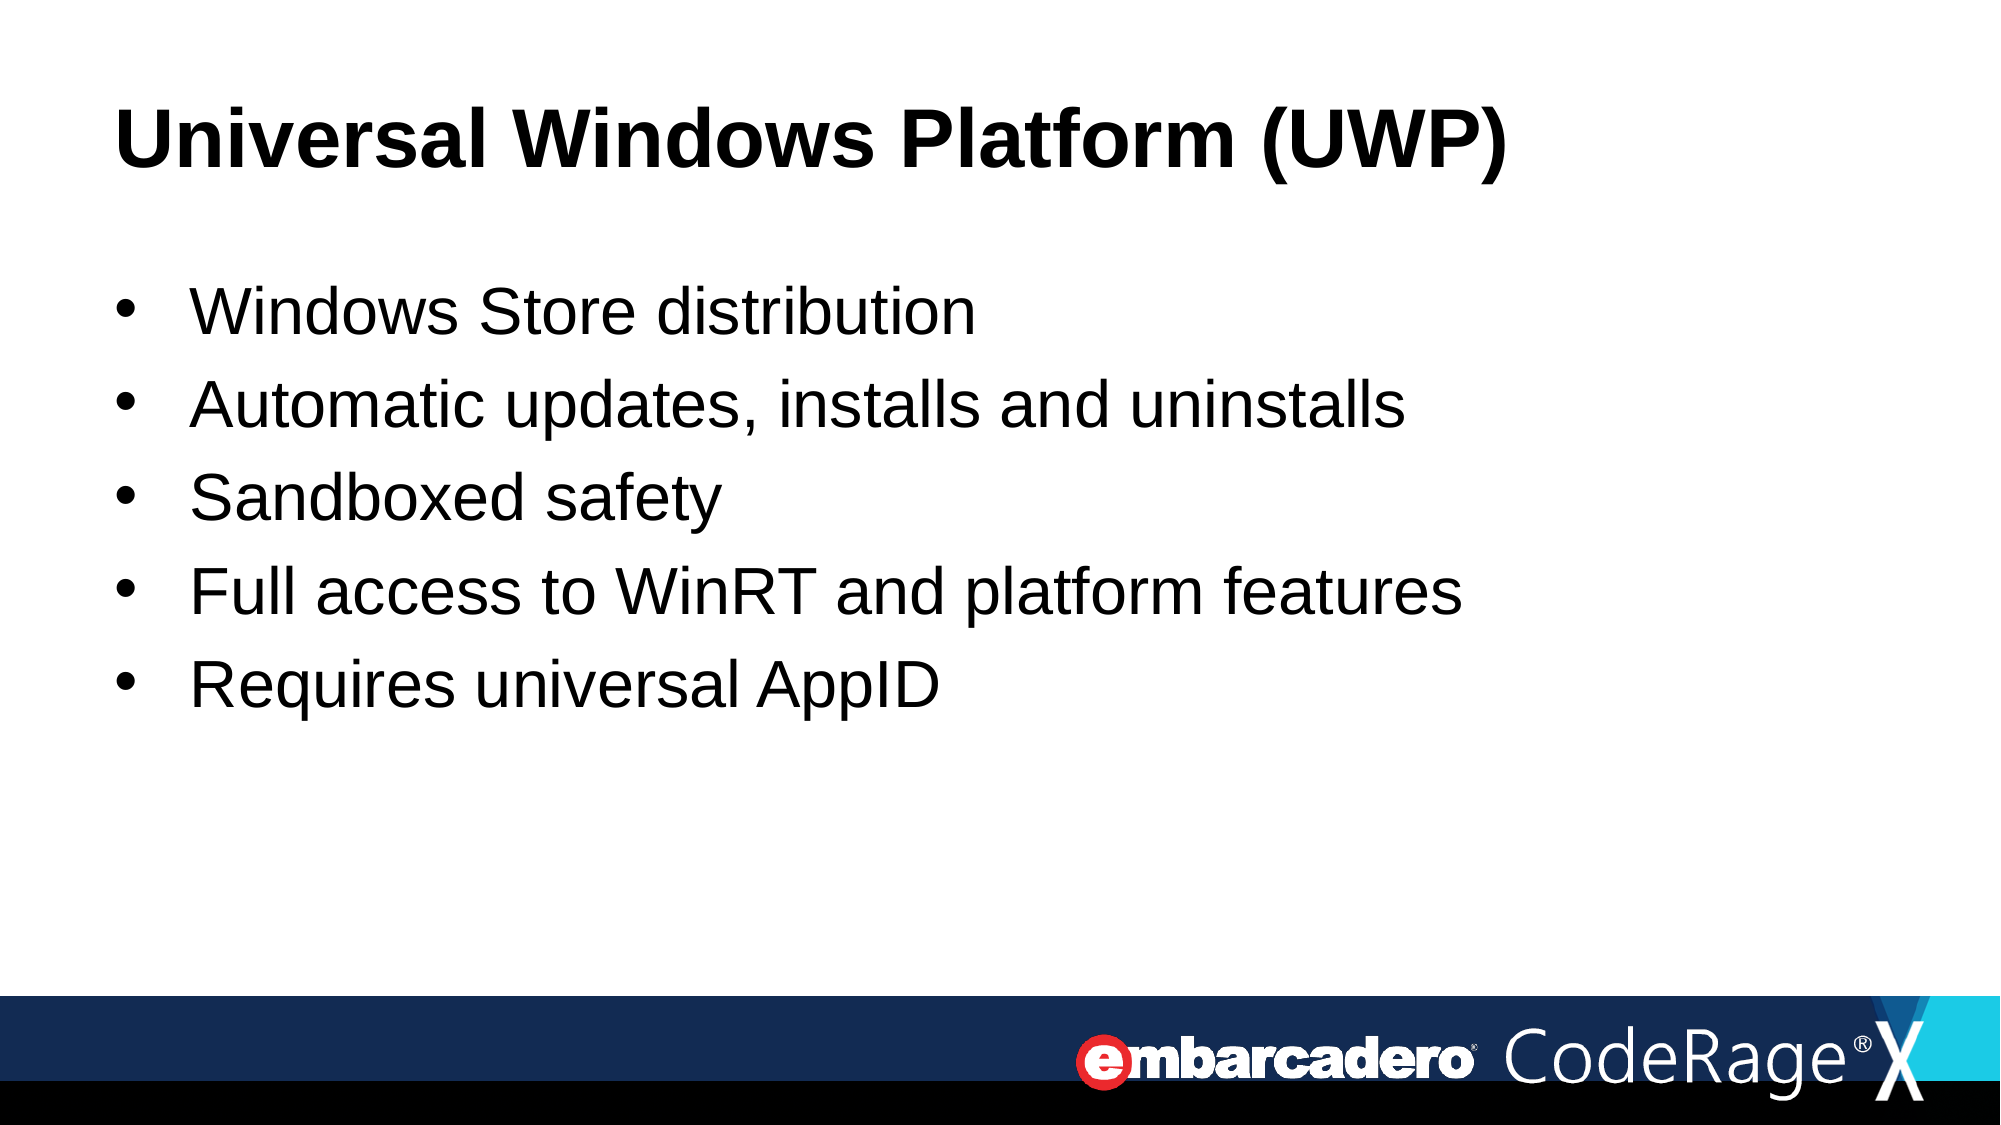

# Universal Windows Platform (UWP)
Windows Store distribution
Automatic updates, installs and uninstalls
Sandboxed safety
Full access to WinRT and platform features
Requires universal AppID